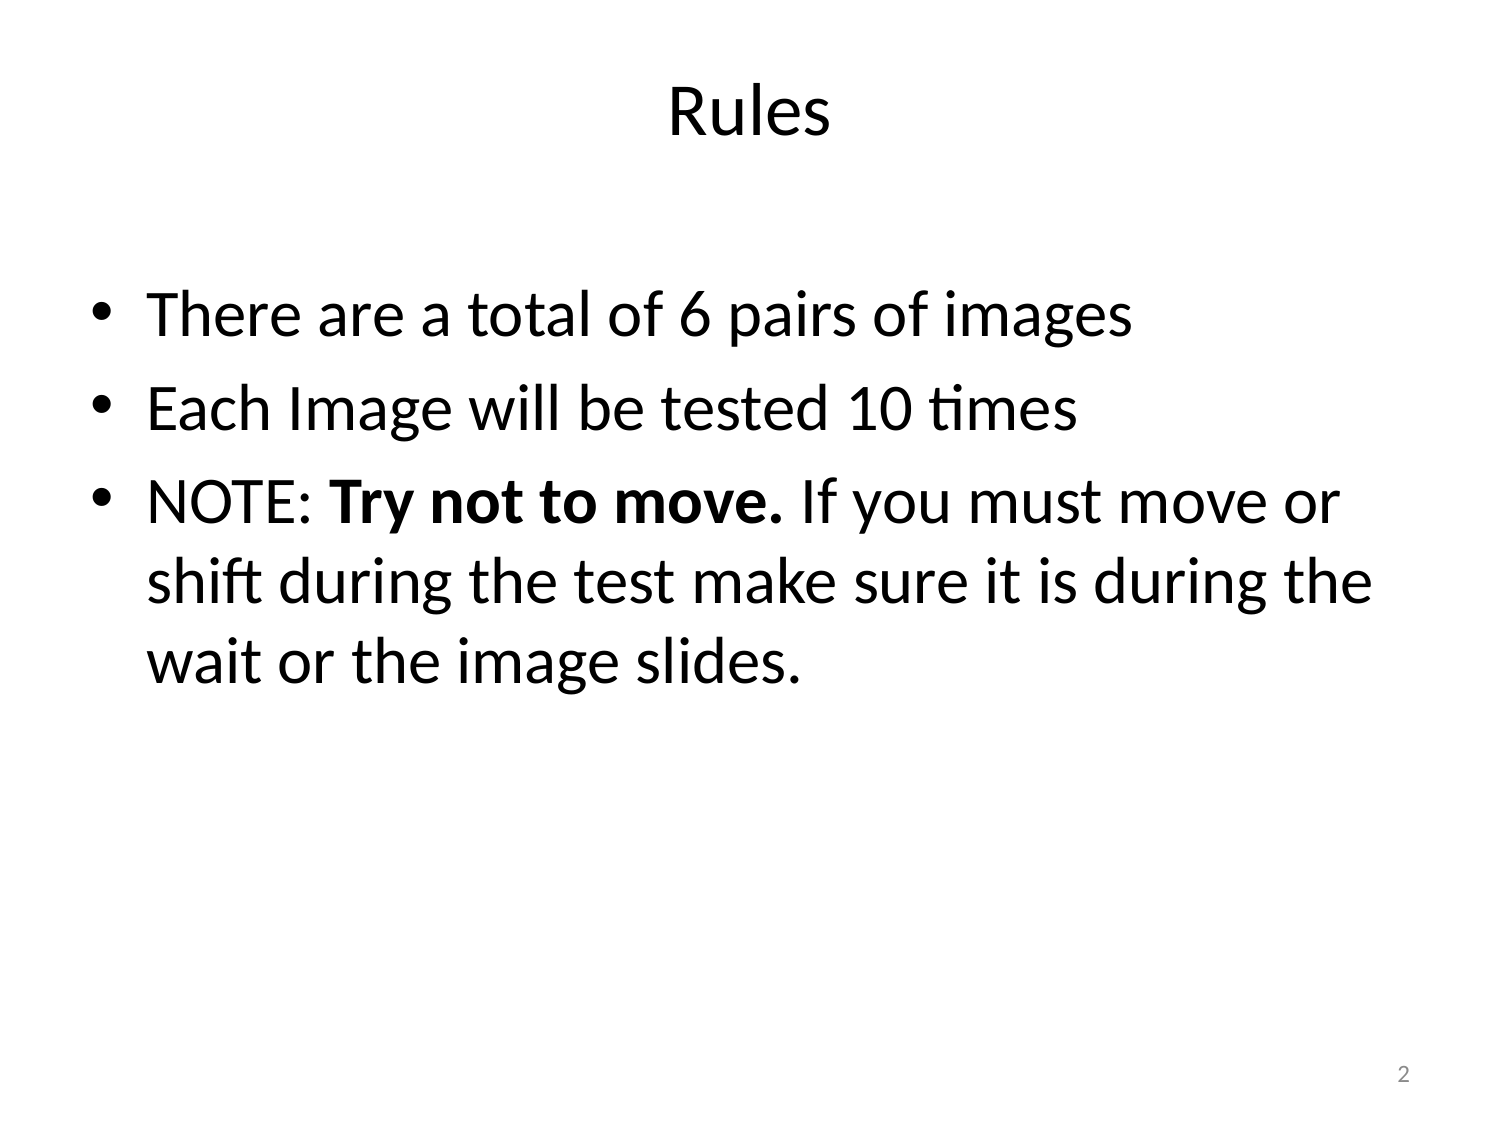

#
Rules
There are a total of 6 pairs of images
Each Image will be tested 10 times
NOTE: Try not to move. If you must move or shift during the test make sure it is during the wait or the image slides.
2